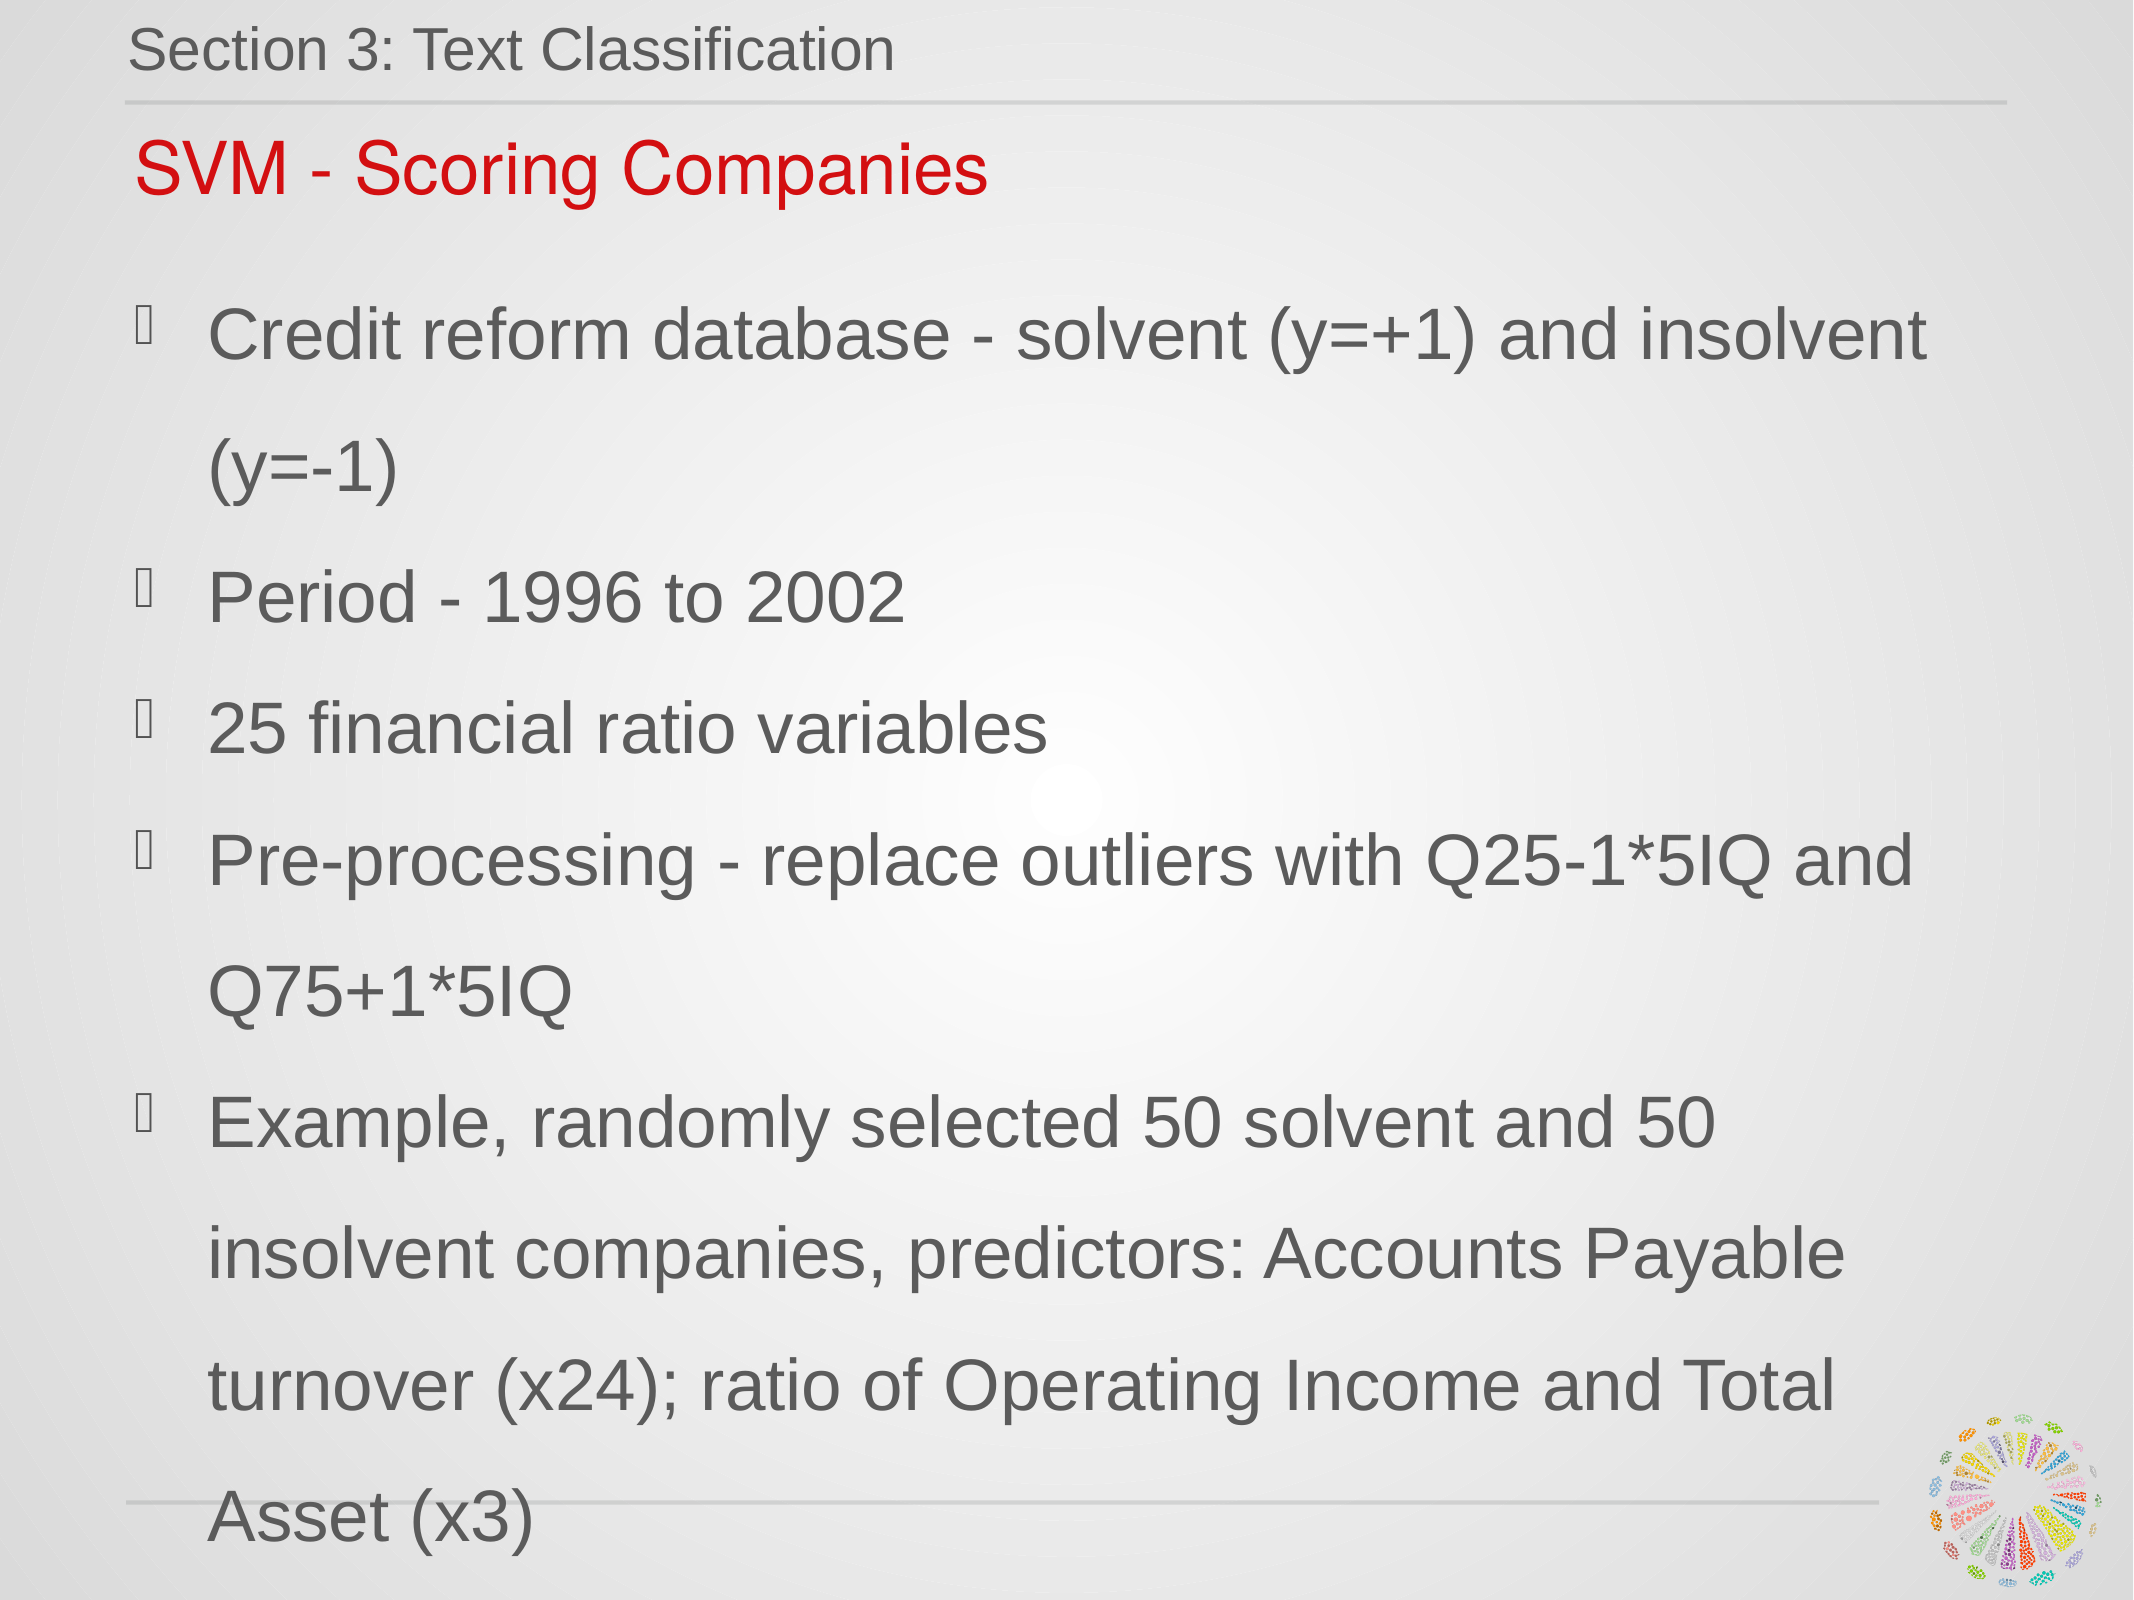

Section 3: Text Classification
SVM - Scoring Companies
Credit reform database - solvent (y=+1) and insolvent (y=-1)
Period - 1996 to 2002
25 financial ratio variables
Pre-processing - replace outliers with Q25-1*5IQ and Q75+1*5IQ
Example, randomly selected 50 solvent and 50 insolvent companies, predictors: Accounts Payable turnover (x24); ratio of Operating Income and Total Asset (x3)